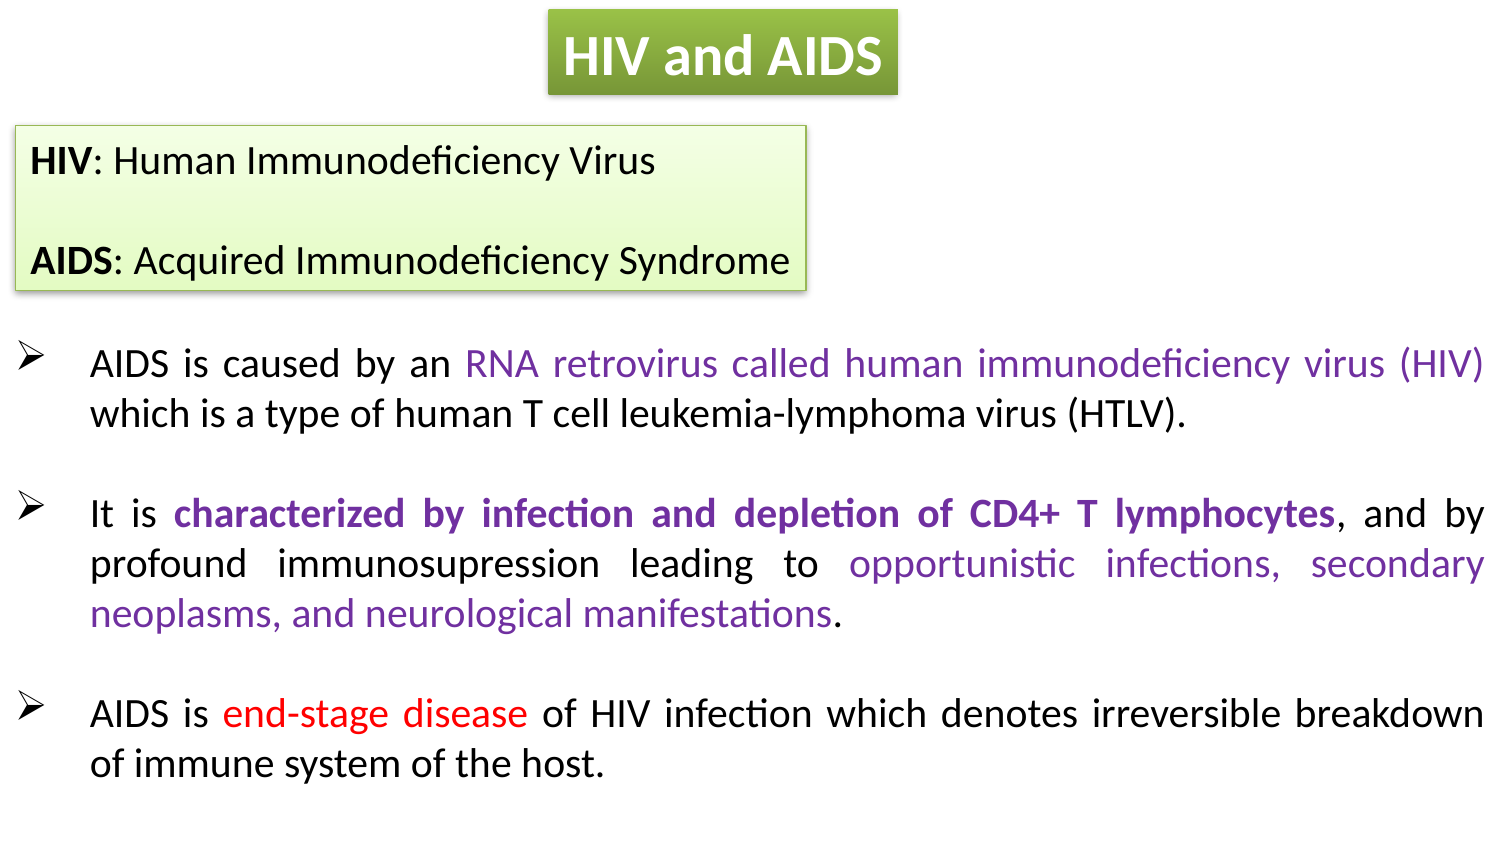

HIV and AIDS
HIV: Human Immunodeficiency Virus

AIDS: Acquired Immunodeficiency Syndrome
AIDS is caused by an RNA retrovirus called human immunodeficiency virus (HIV) which is a type of human T cell leukemia-lymphoma virus (HTLV).

It is characterized by infection and depletion of CD4+ T lymphocytes, and by profound immunosupression leading to opportunistic infections, secondary neoplasms, and neurological manifestations.

AIDS is end-stage disease of HIV infection which denotes irreversible breakdown of immune system of the host.